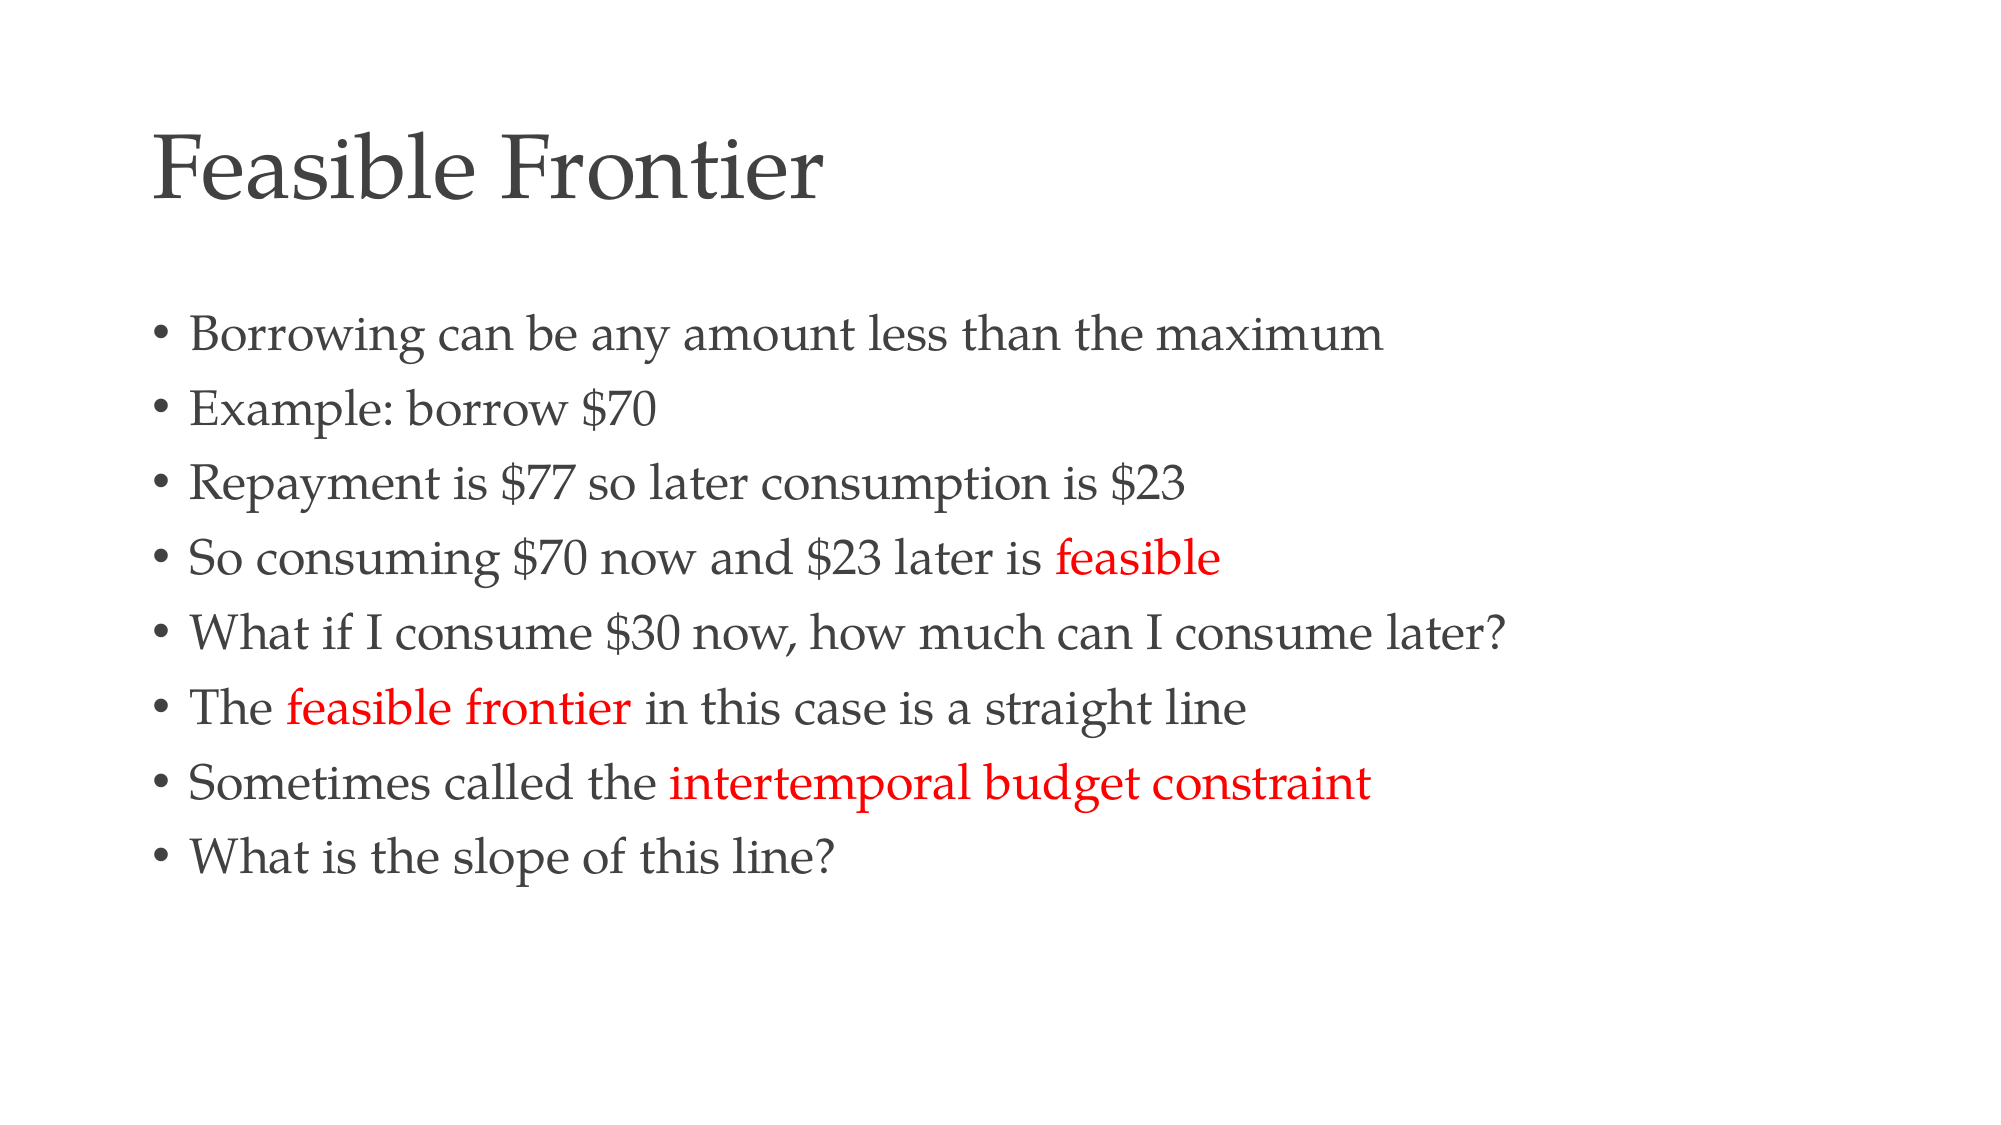

# Feasible Frontier
Borrowing can be any amount less than the maximum
Example: borrow $70
Repayment is $77 so later consumption is $23
So consuming $70 now and $23 later is feasible
What if I consume $30 now, how much can I consume later?
The feasible frontier in this case is a straight line
Sometimes called the intertemporal budget constraint
What is the slope of this line?